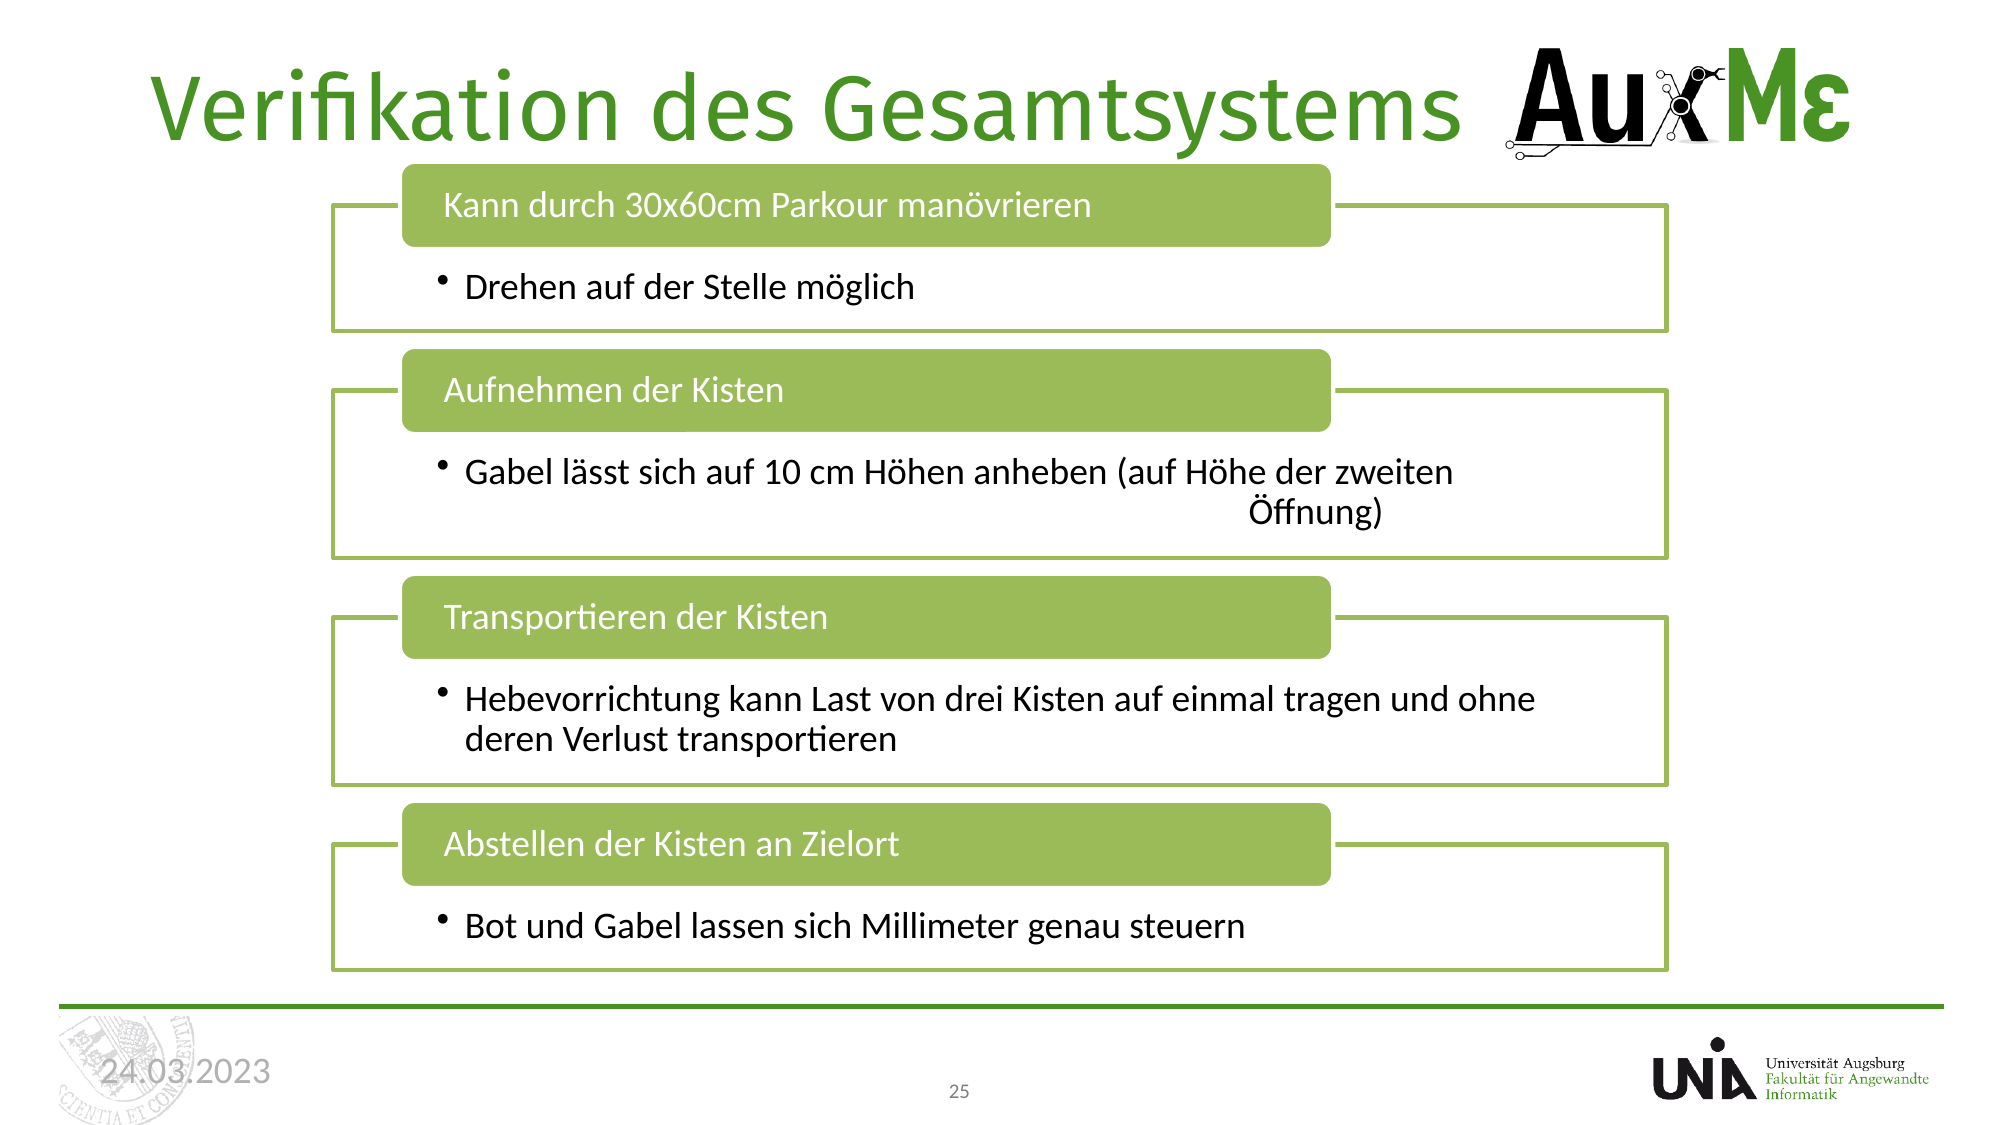

# Verifikation des Gesamtsystems

Drehen auf der Stelle möglich
Kann durch 30x60cm Parkour manövrieren
Gabel lässt sich auf 10 cm Höhen anheben (auf Höhe der zweiten 						    Öffnung)
Aufnehmen der Kisten
Hebevorrichtung kann Last von drei Kisten auf einmal tragen und ohne deren Verlust transportieren
Transportieren der Kisten
Bot und Gabel lassen sich Millimeter genau steuern
Abstellen der Kisten an Zielort
24.03.2023
25